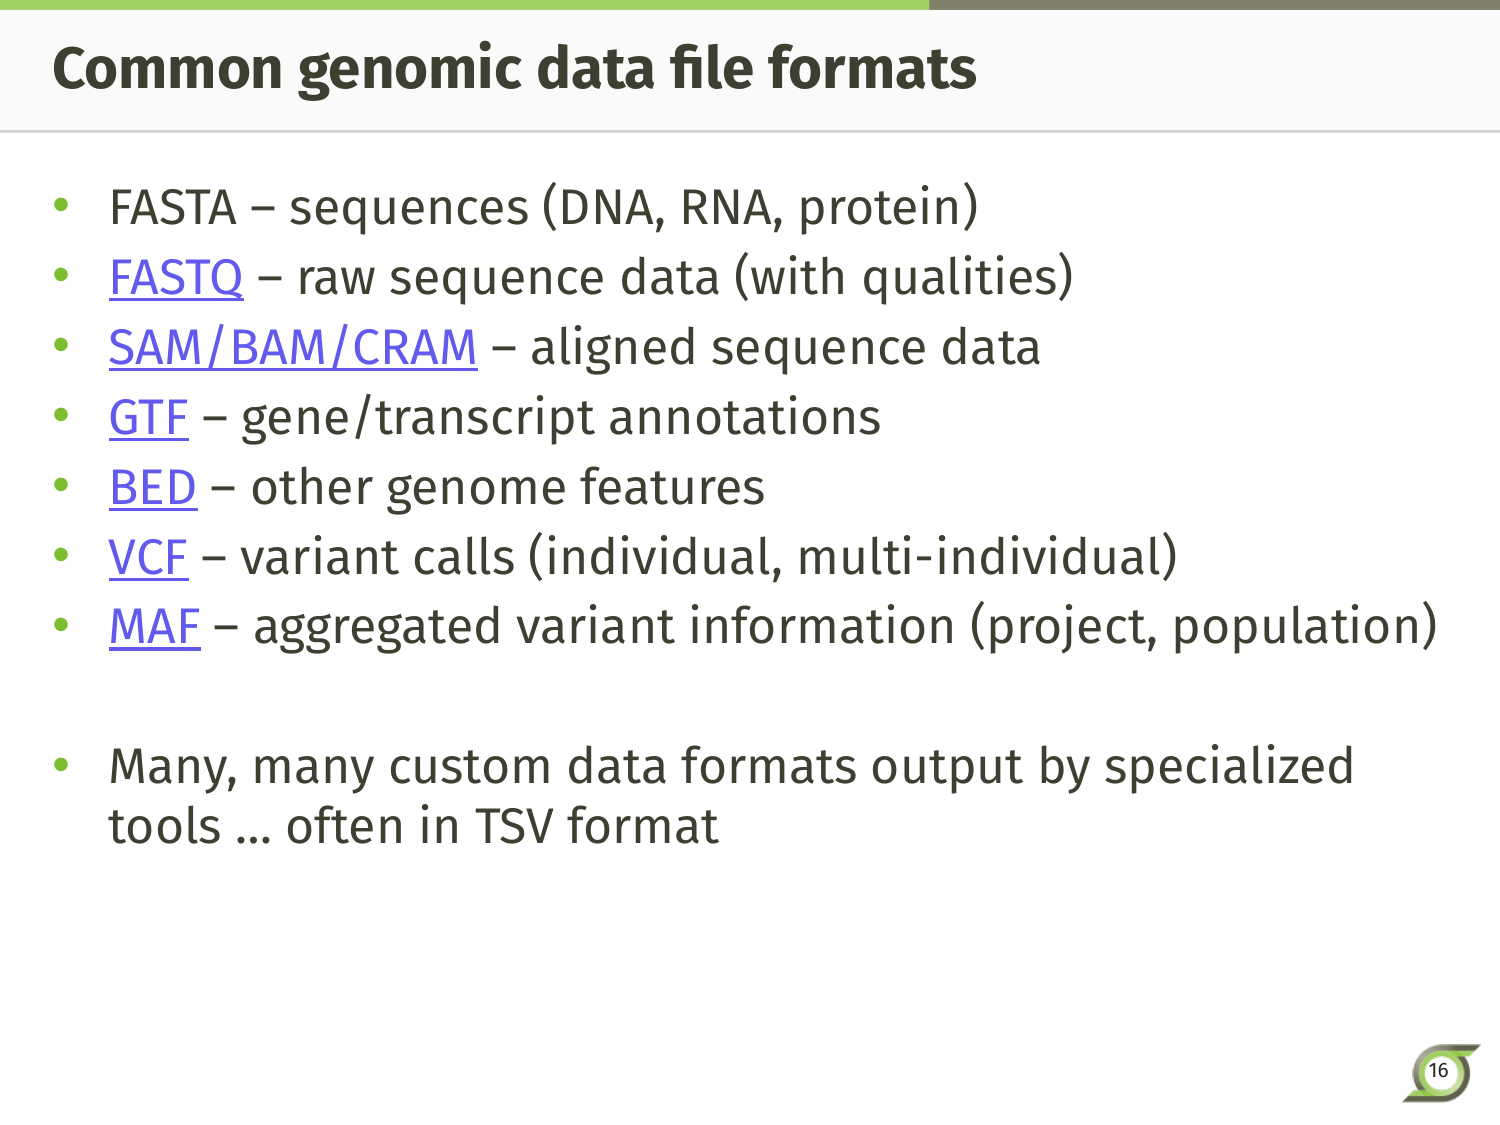

# Common genomic data file formats
FASTA – sequences (DNA, RNA, protein)
FASTQ – raw sequence data (with qualities)
SAM/BAM/CRAM – aligned sequence data
GTF – gene/transcript annotations
BED – other genome features
VCF – variant calls (individual, multi-individual)
MAF – aggregated variant information (project, population)

Many, many custom data formats output by specialized tools … often in TSV format